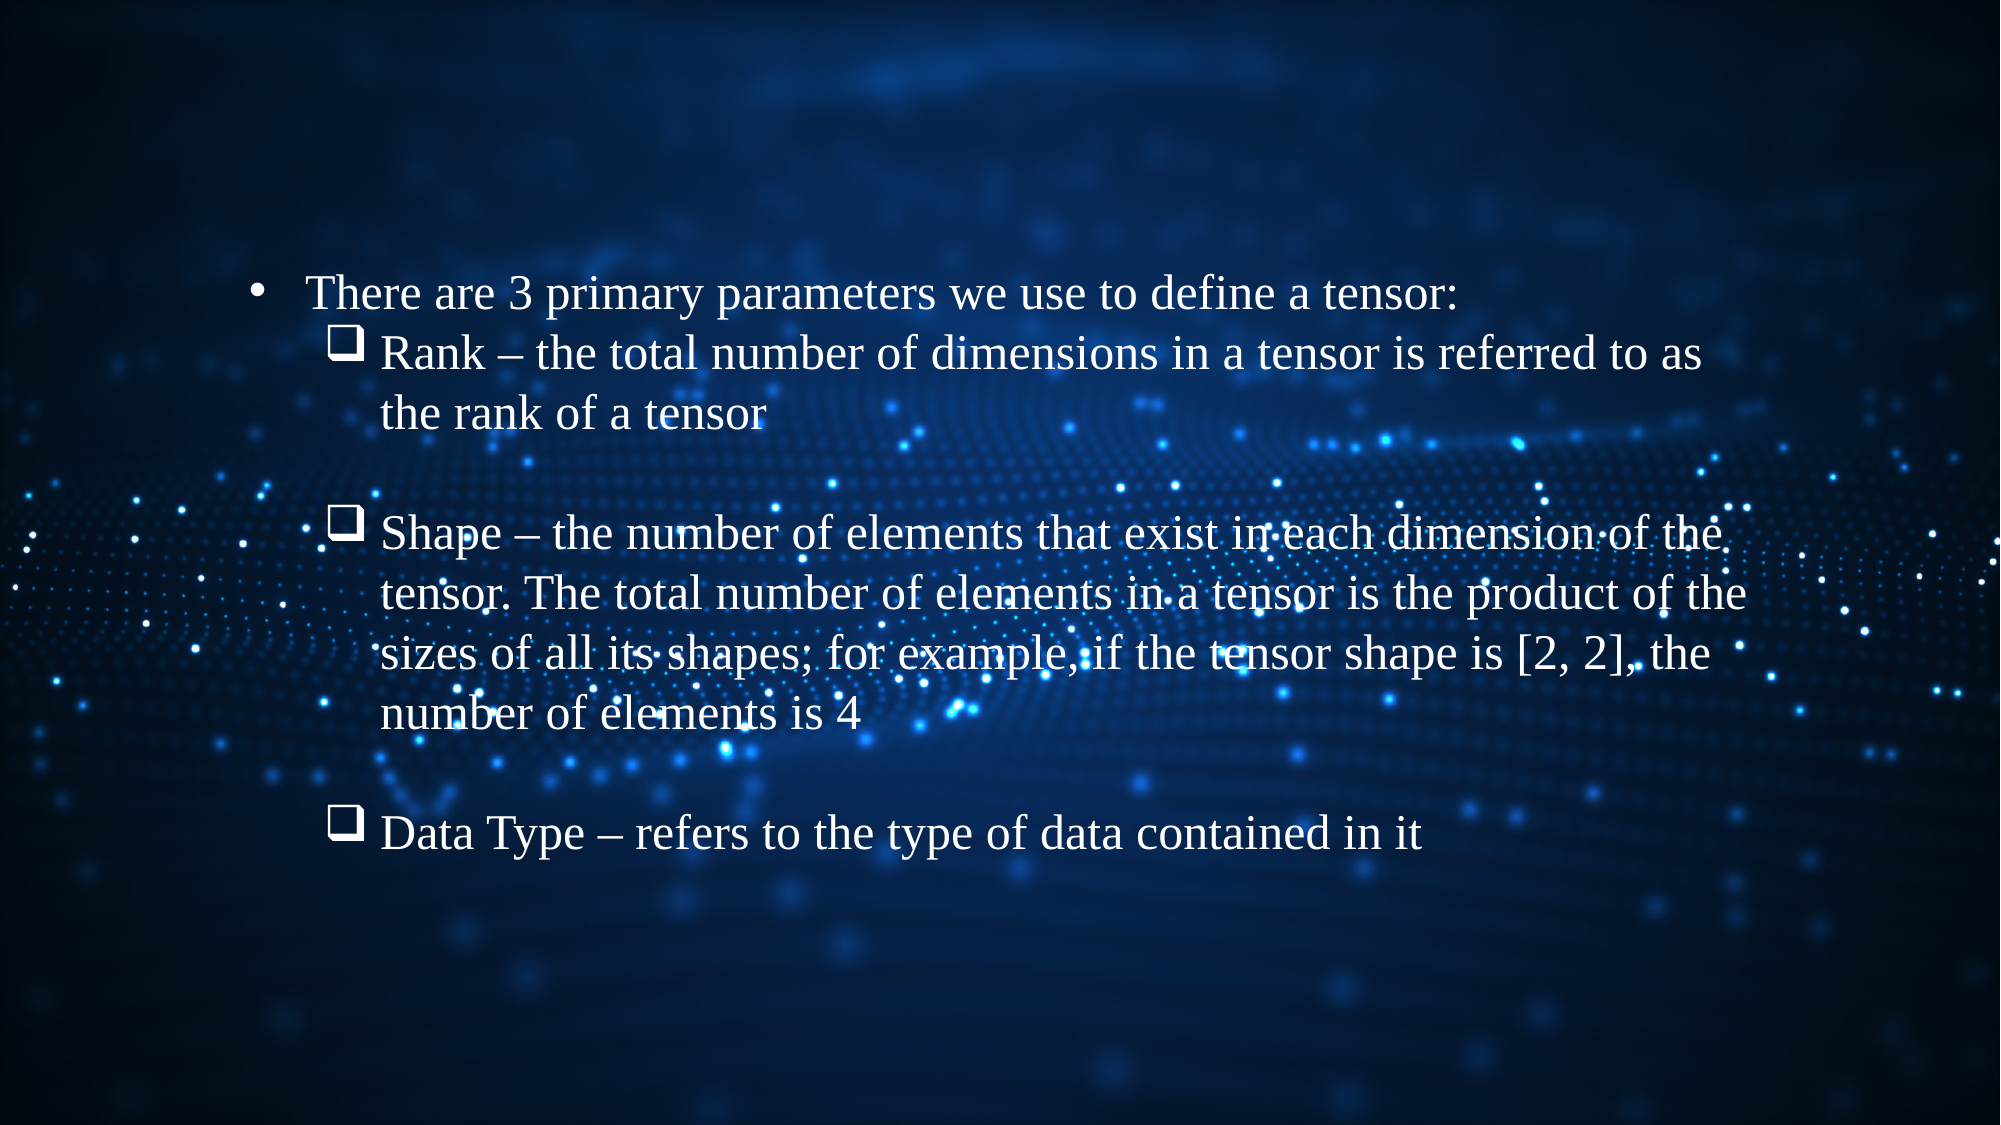

There are 3 primary parameters we use to define a tensor:
Rank – the total number of dimensions in a tensor is referred to as the rank of a tensor

Shape – the number of elements that exist in each dimension of the tensor. The total number of elements in a tensor is the product of the sizes of all its shapes; for example, if the tensor shape is [2, 2], the number of elements is 4

Data Type – refers to the type of data contained in it